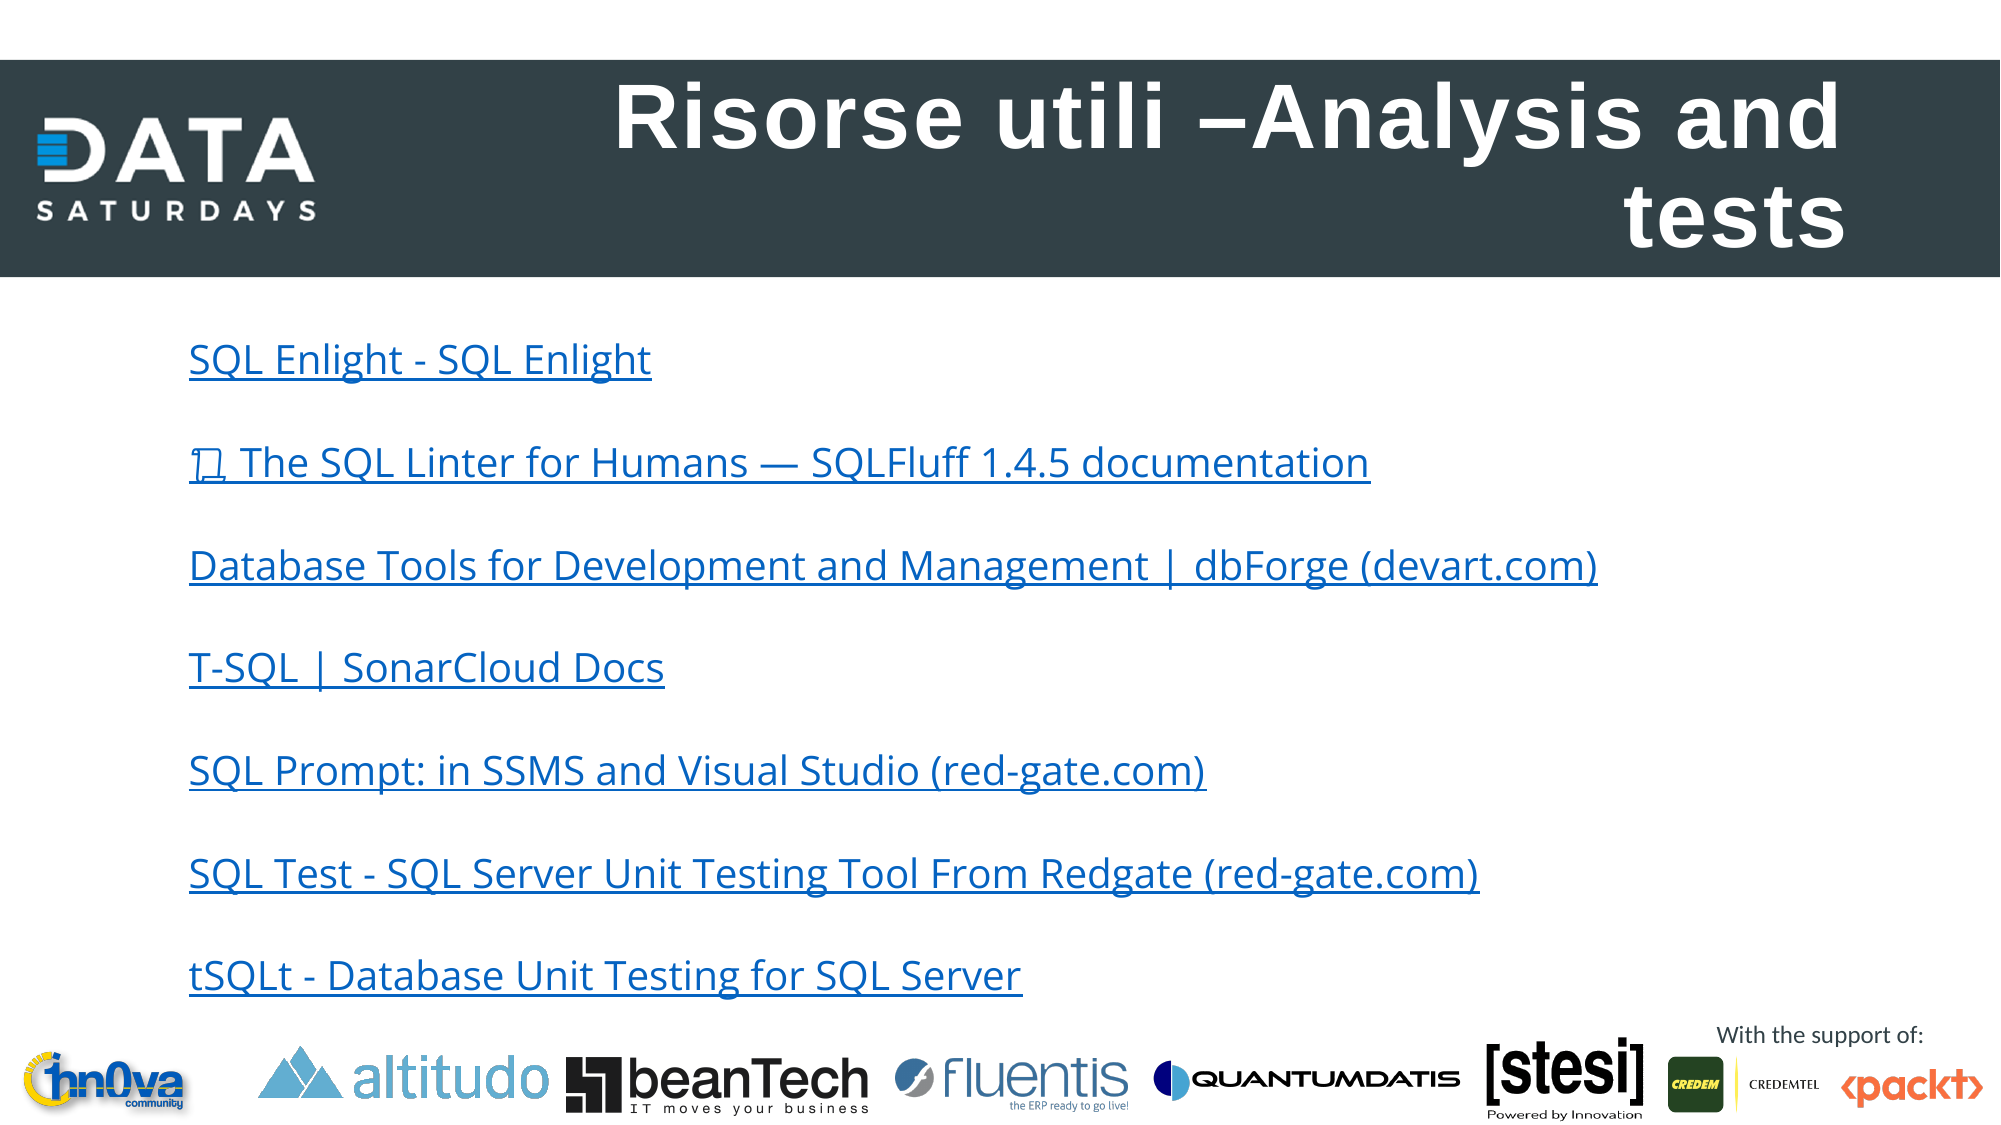

# Risorse utili –Analysis and tests
SQL Enlight - SQL Enlight
📜 The SQL Linter for Humans — SQLFluff 1.4.5 documentation
Database Tools for Development and Management | dbForge (devart.com)
T-SQL | SonarCloud Docs
SQL Prompt: in SSMS and Visual Studio (red-gate.com)
SQL Test - SQL Server Unit Testing Tool From Redgate (red-gate.com)
tSQLt - Database Unit Testing for SQL Server